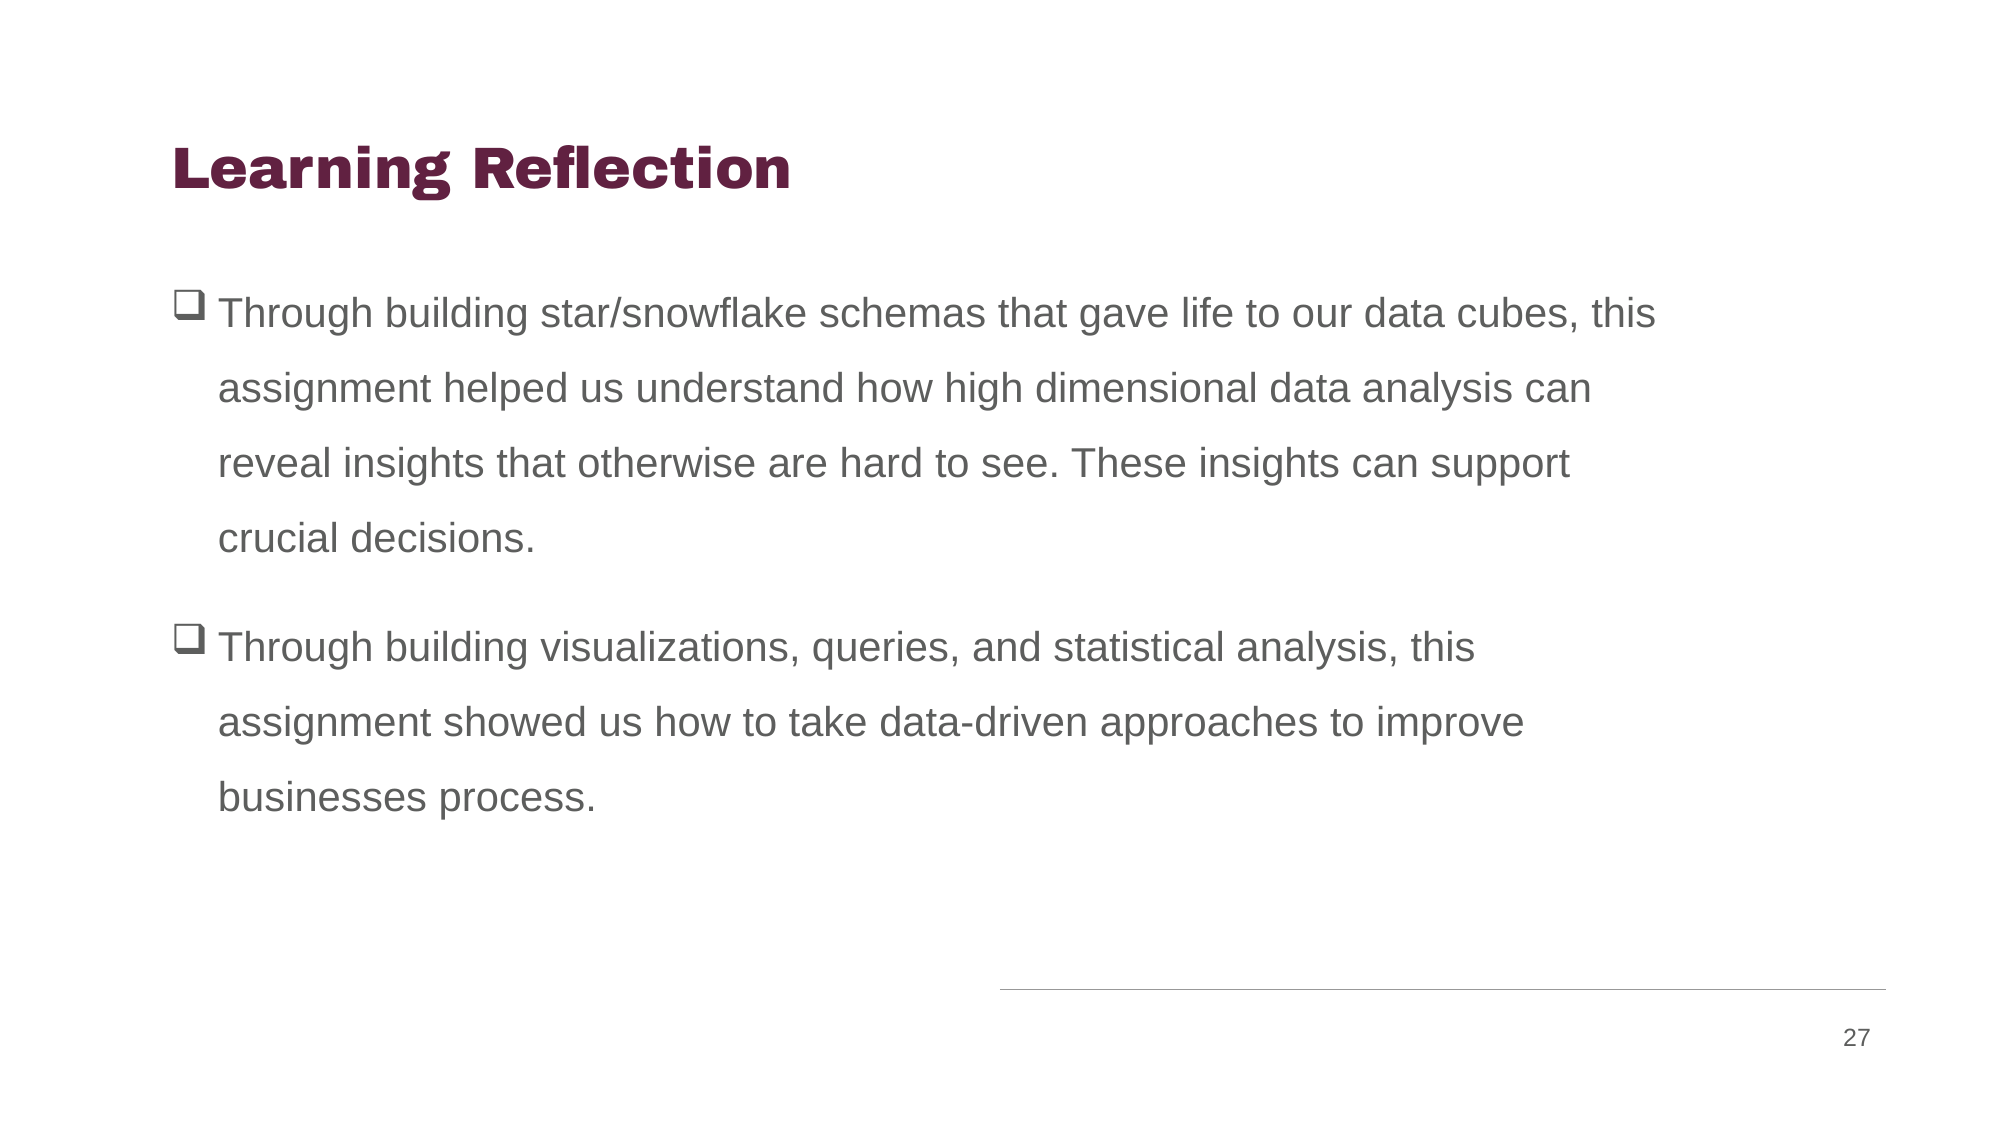

# Learning Reflection
Through building star/snowflake schemas that gave life to our data cubes, this assignment helped us understand how high dimensional data analysis can reveal insights that otherwise are hard to see. These insights can support crucial decisions.
Through building visualizations, queries, and statistical analysis, this assignment showed us how to take data-driven approaches to improve businesses process.